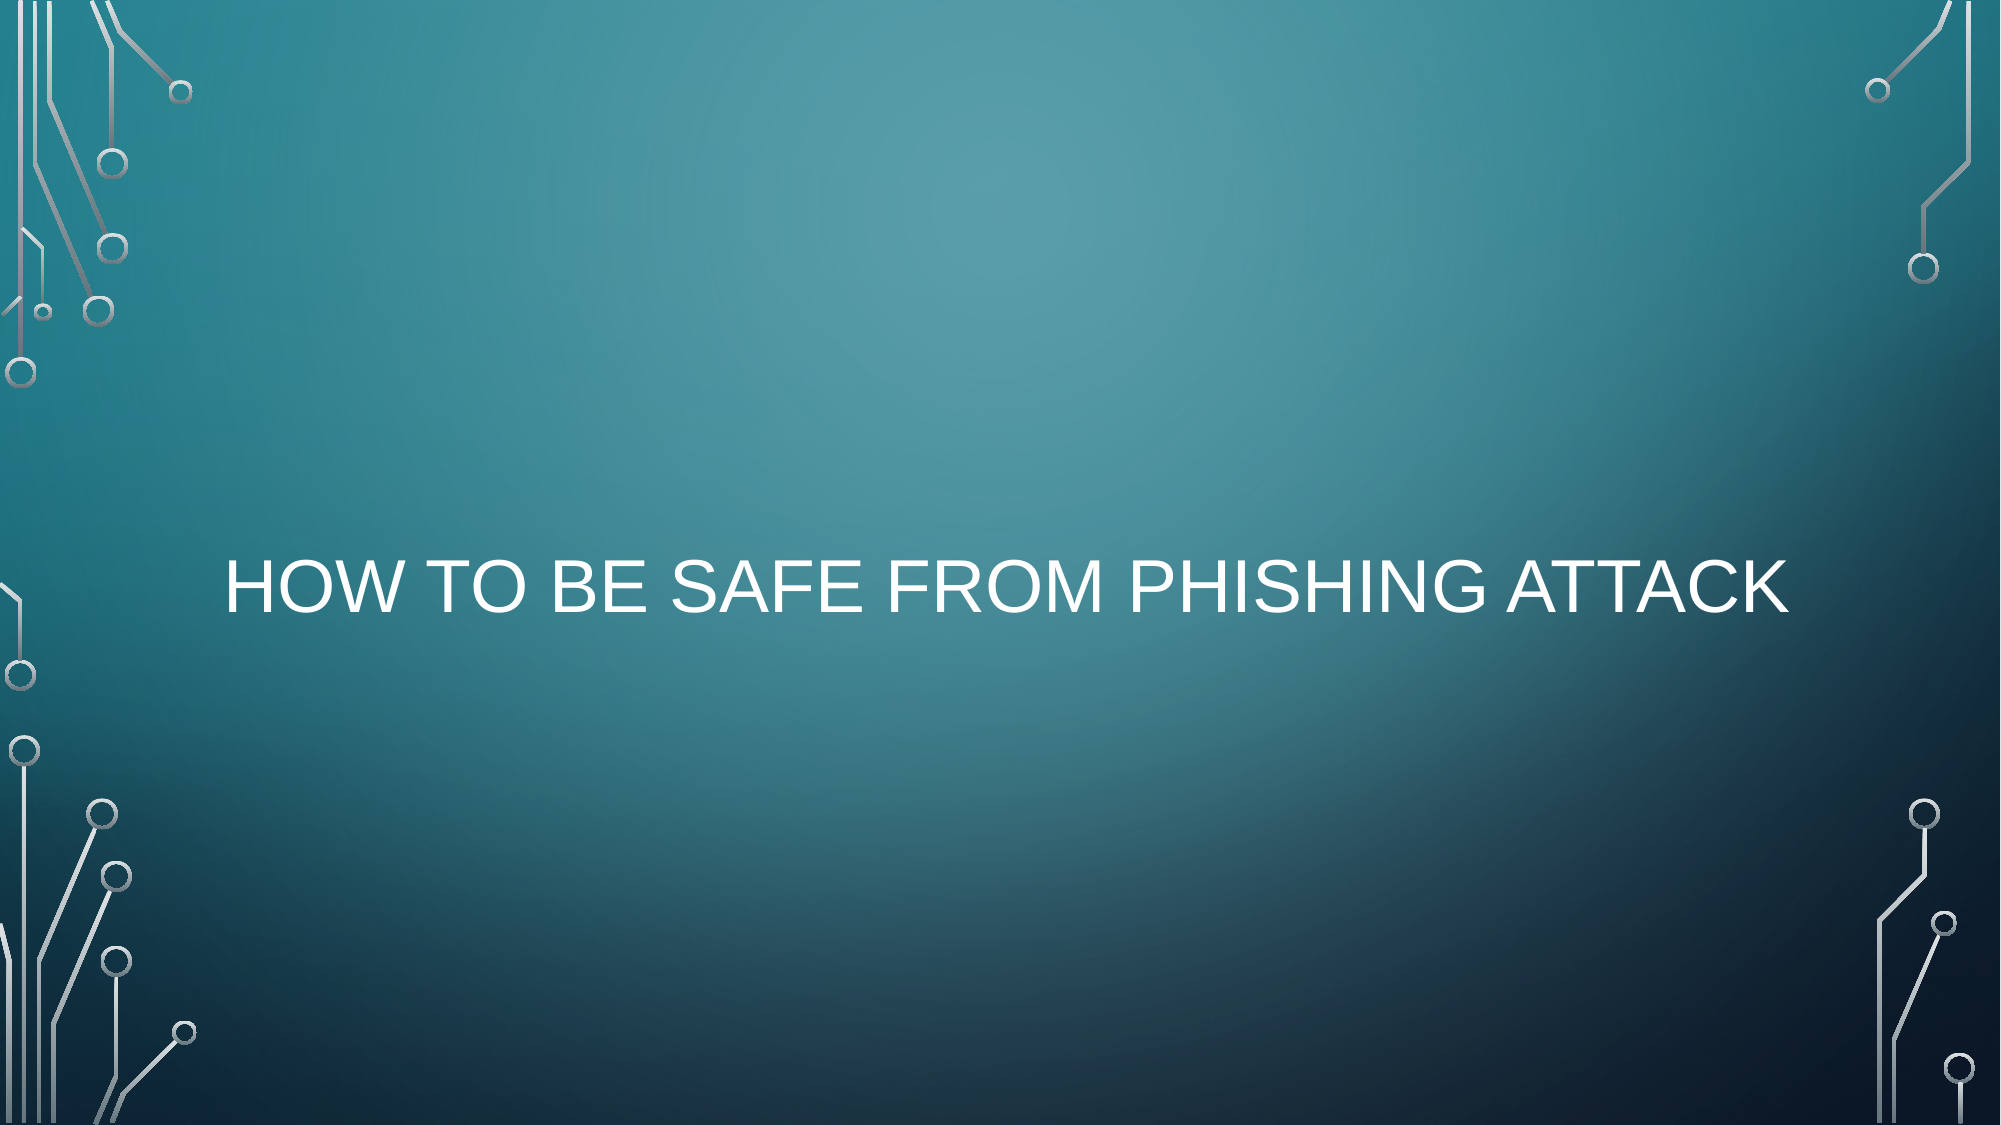

# How to be safe from phishing attack